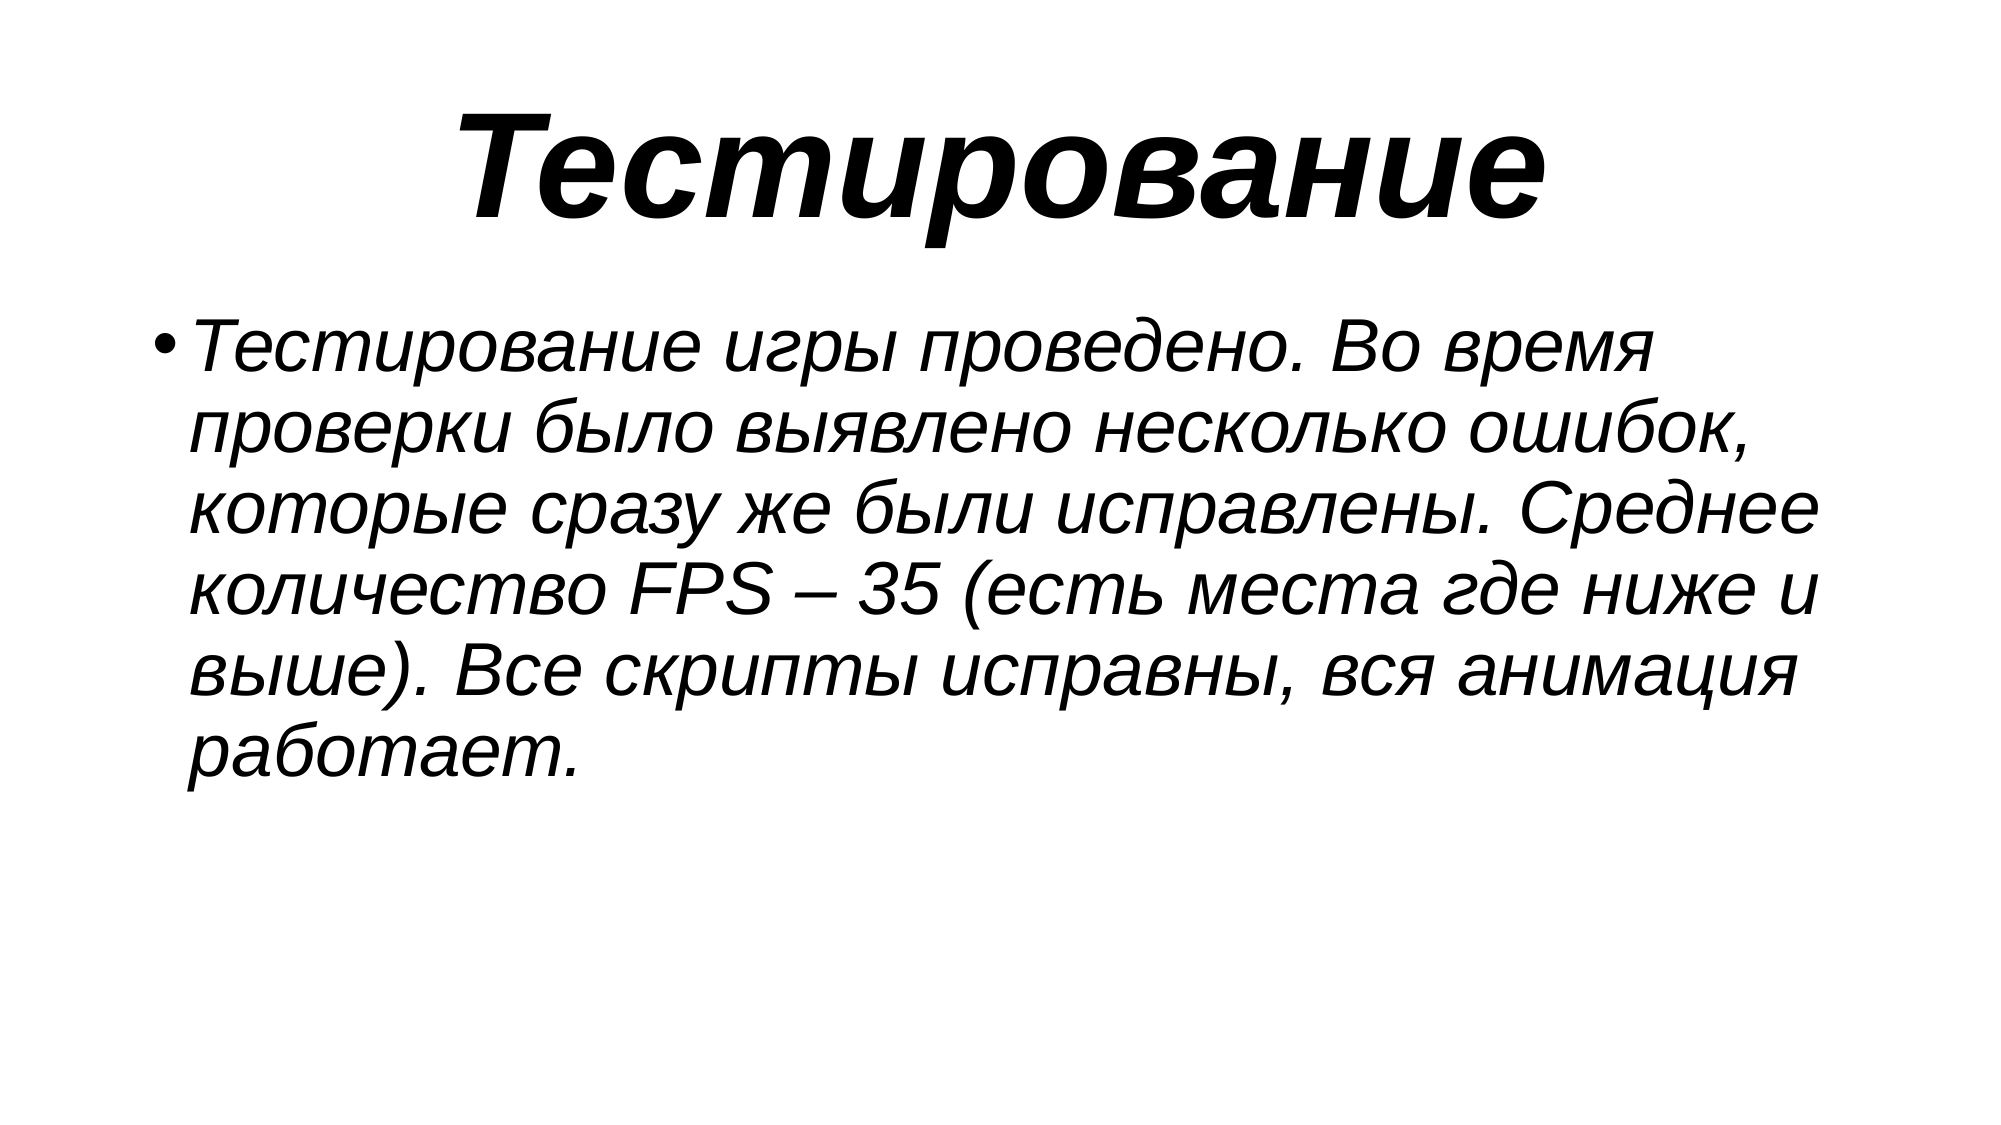

# Тестирование
Тестирование игры проведено. Во время проверки было выявлено несколько ошибок, которые сразу же были исправлены. Среднее количество FPS – 35 (есть места где ниже и выше). Все скрипты исправны, вся анимация работает.